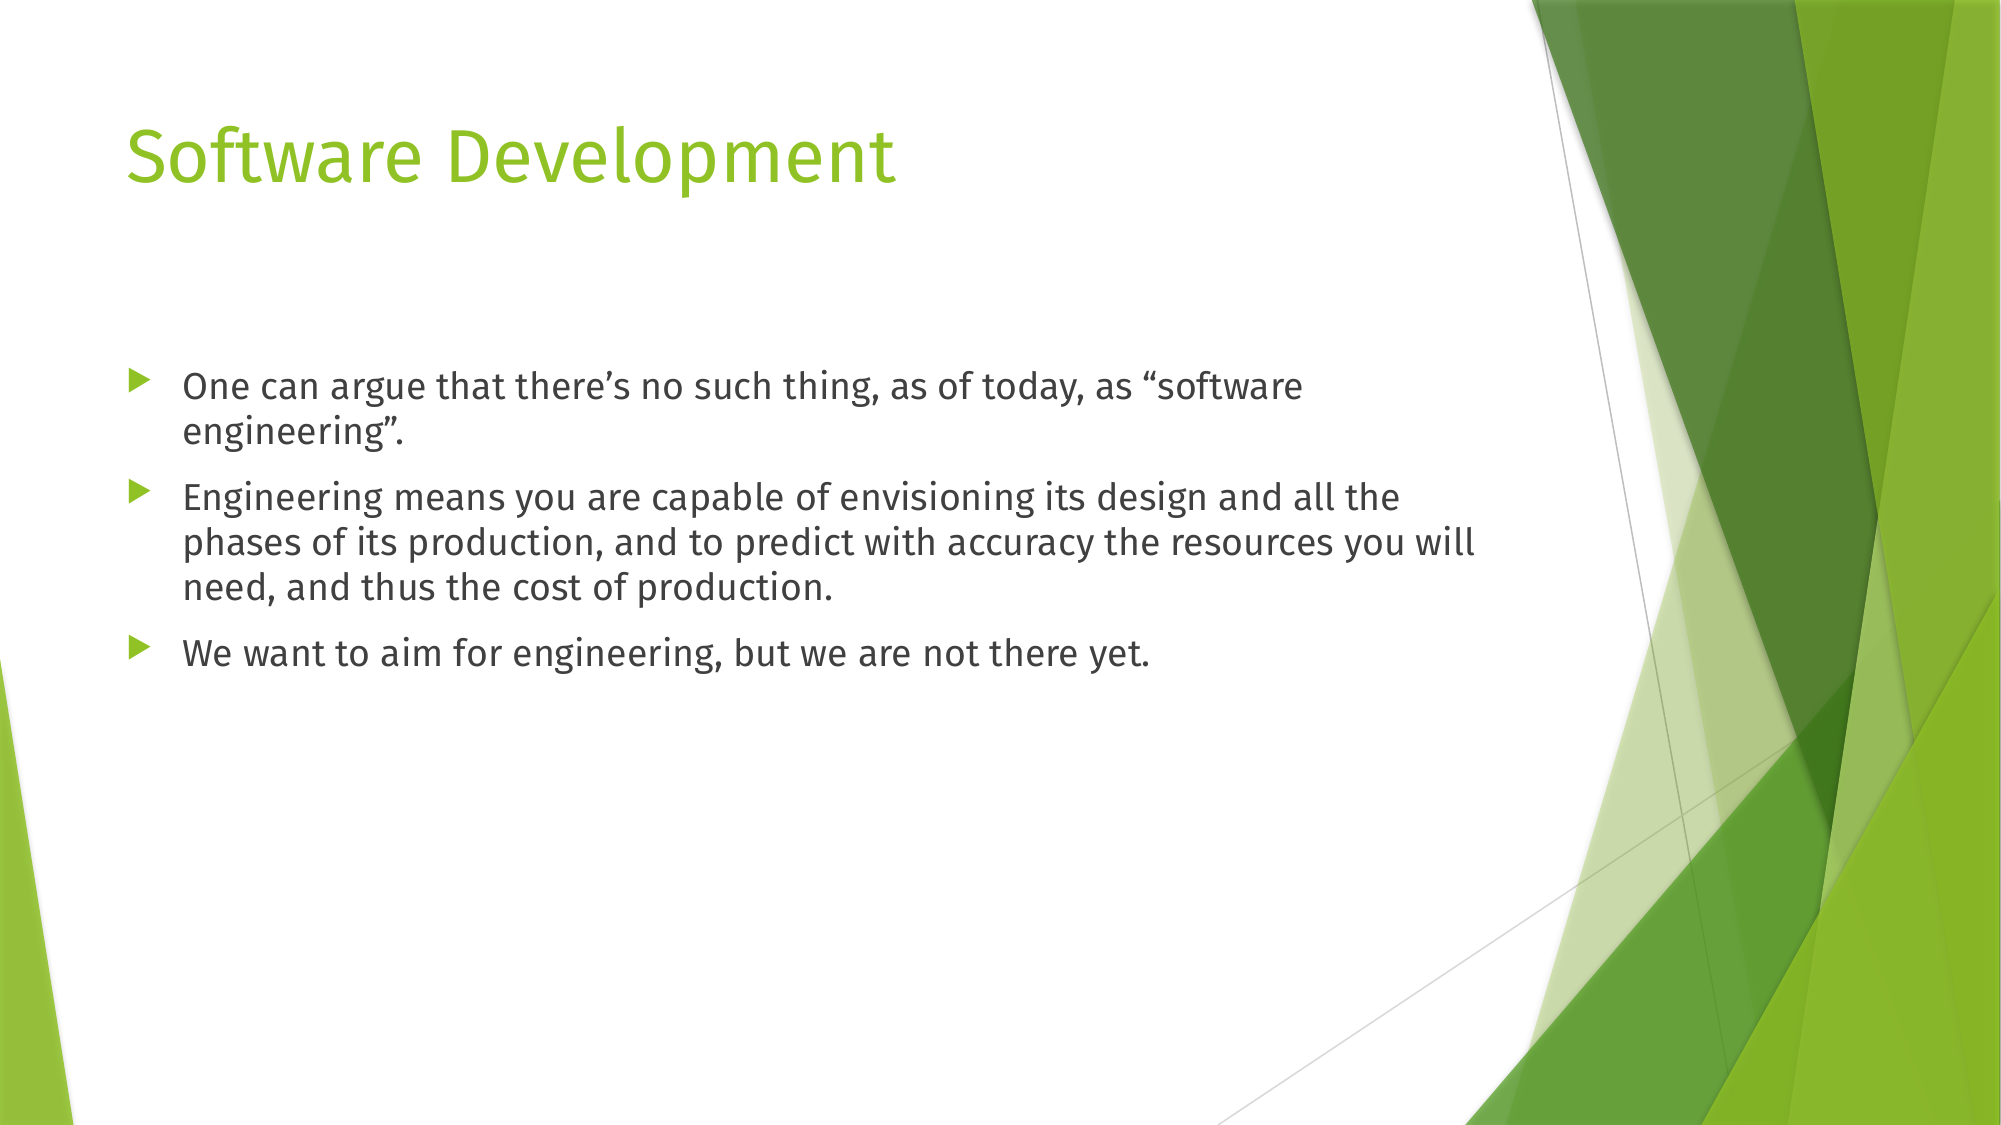

# Software Development
One can argue that there’s no such thing, as of today, as “software engineering”.
Engineering means you are capable of envisioning its design and all the phases of its production, and to predict with accuracy the resources you will need, and thus the cost of production.
We want to aim for engineering, but we are not there yet.